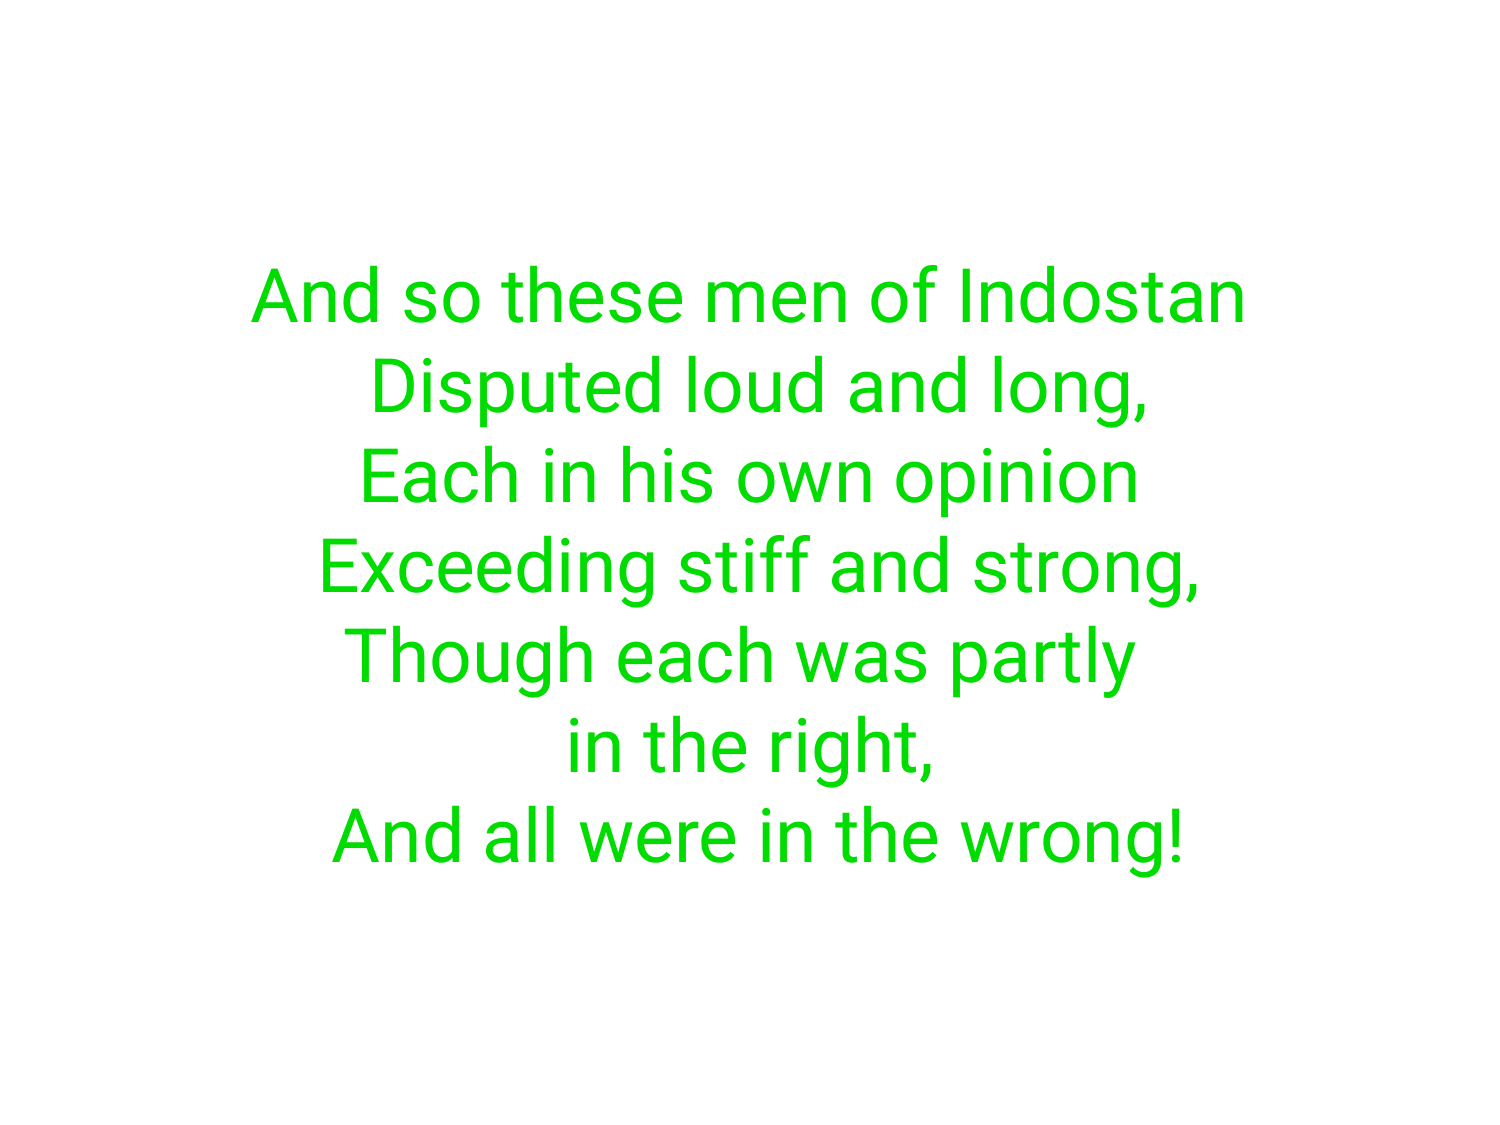

# And so these men of Indostan  Disputed loud and long, Each in his own opinion  Exceeding stiff and strong, Though each was partly in the right,  And all were in the wrong!